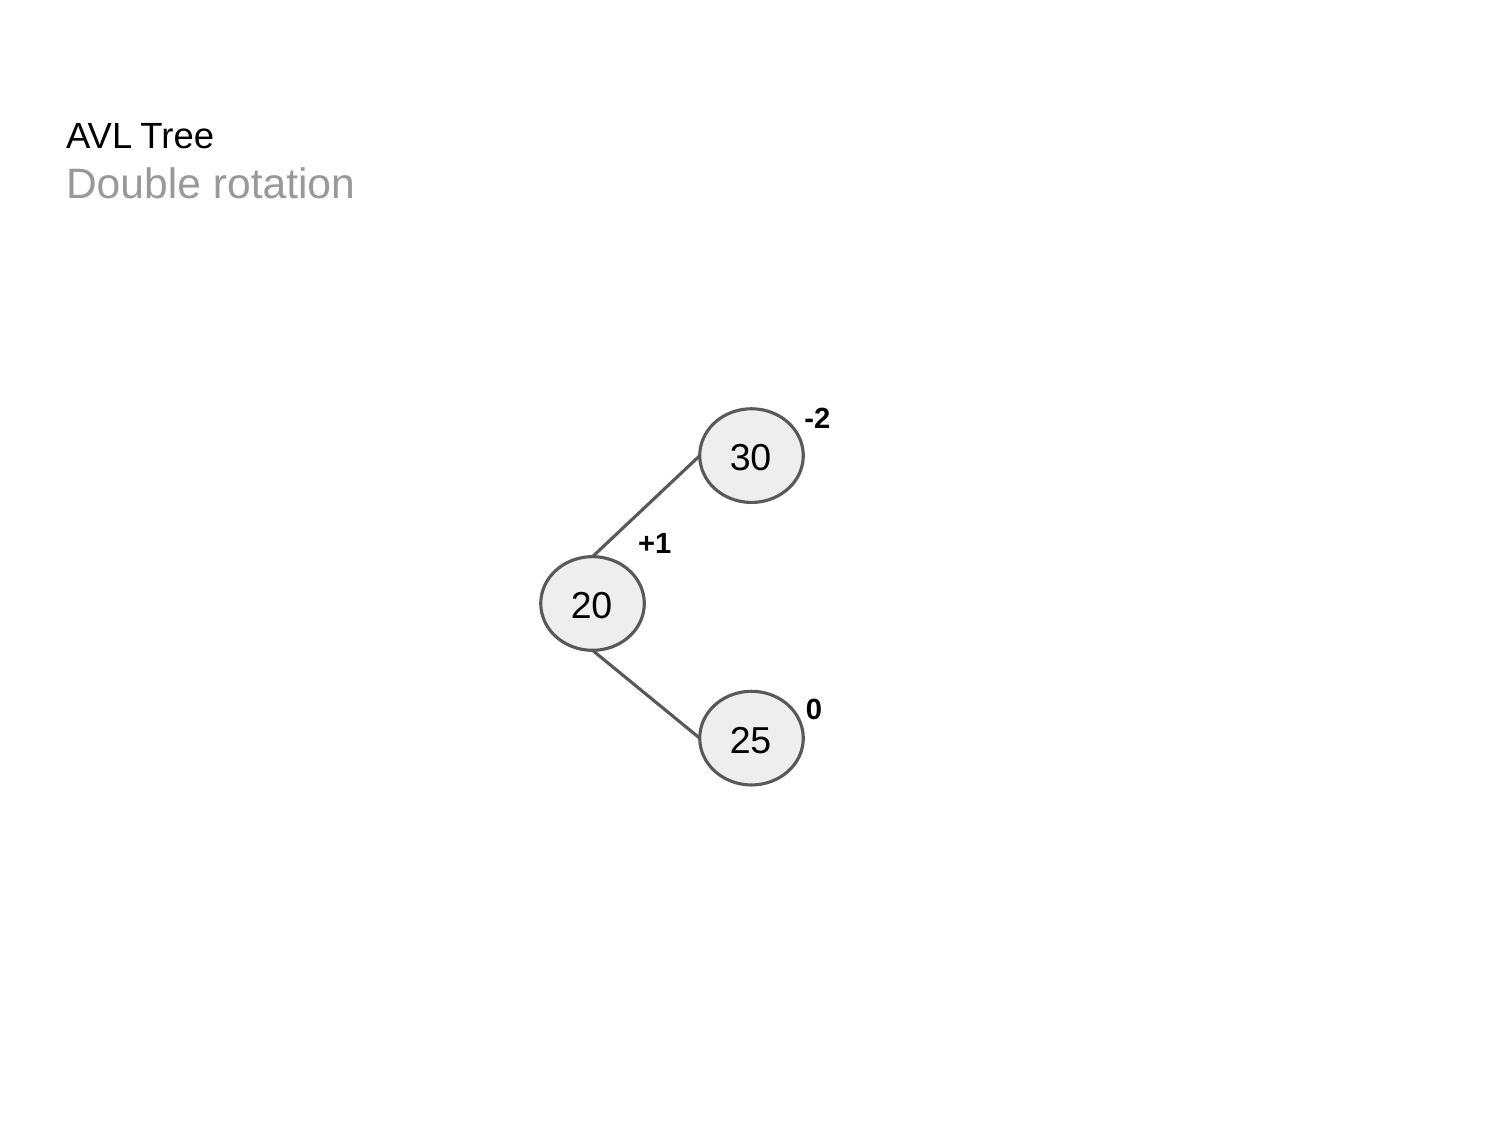

# AVL Tree
Double rotation
-2
30
+1
20
0
25